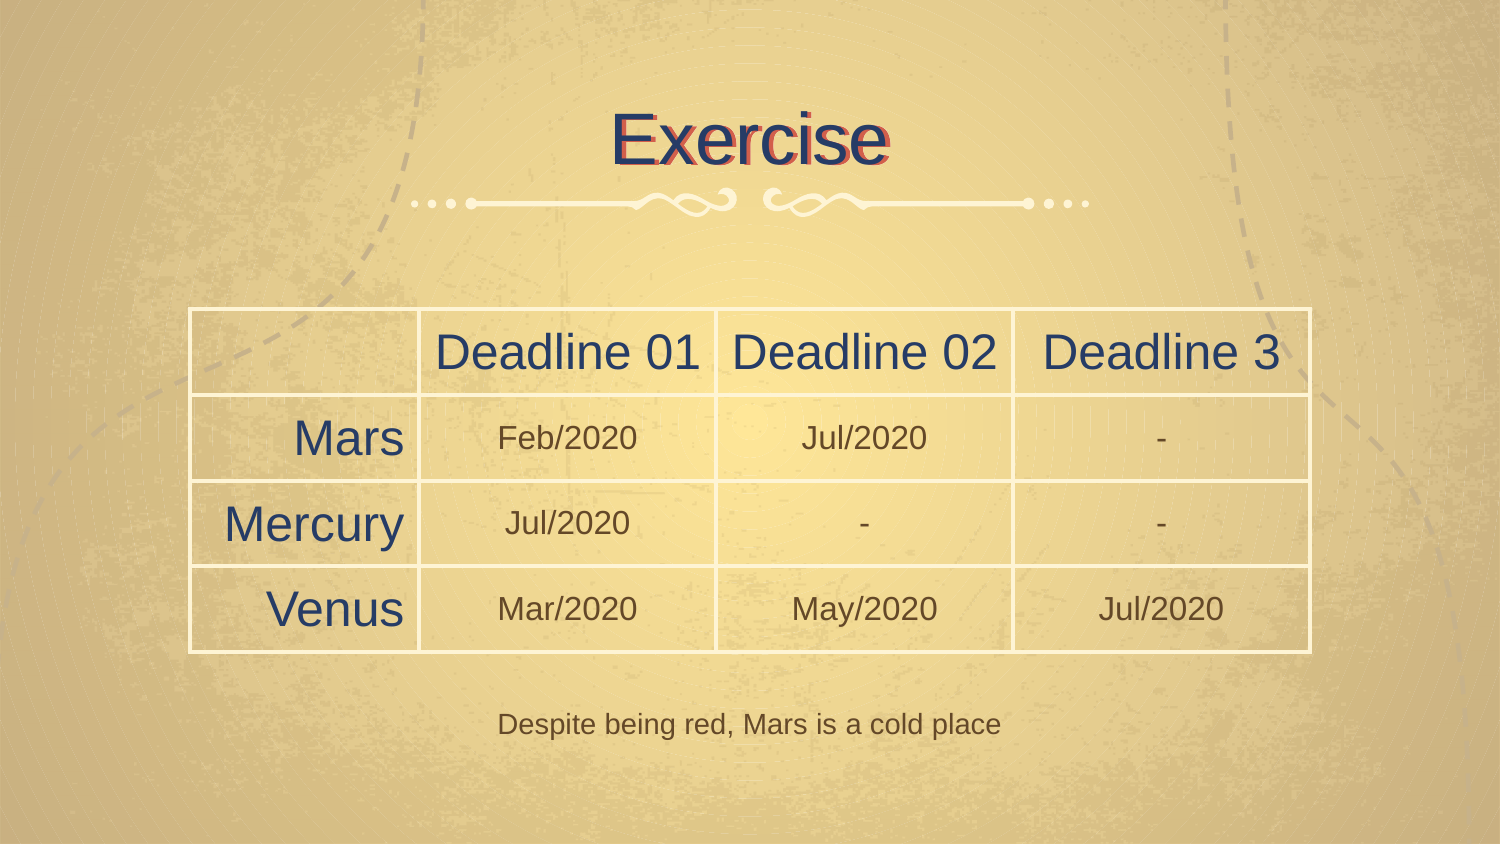

# Exercise
|  | Deadline 01 | Deadline 02 | Deadline 3 |
| --- | --- | --- | --- |
| Mars | Feb/2020 | Jul/2020 | - |
| Mercury | Jul/2020 | - | - |
| Venus | Mar/2020 | May/2020 | Jul/2020 |
Despite being red, Mars is a cold place